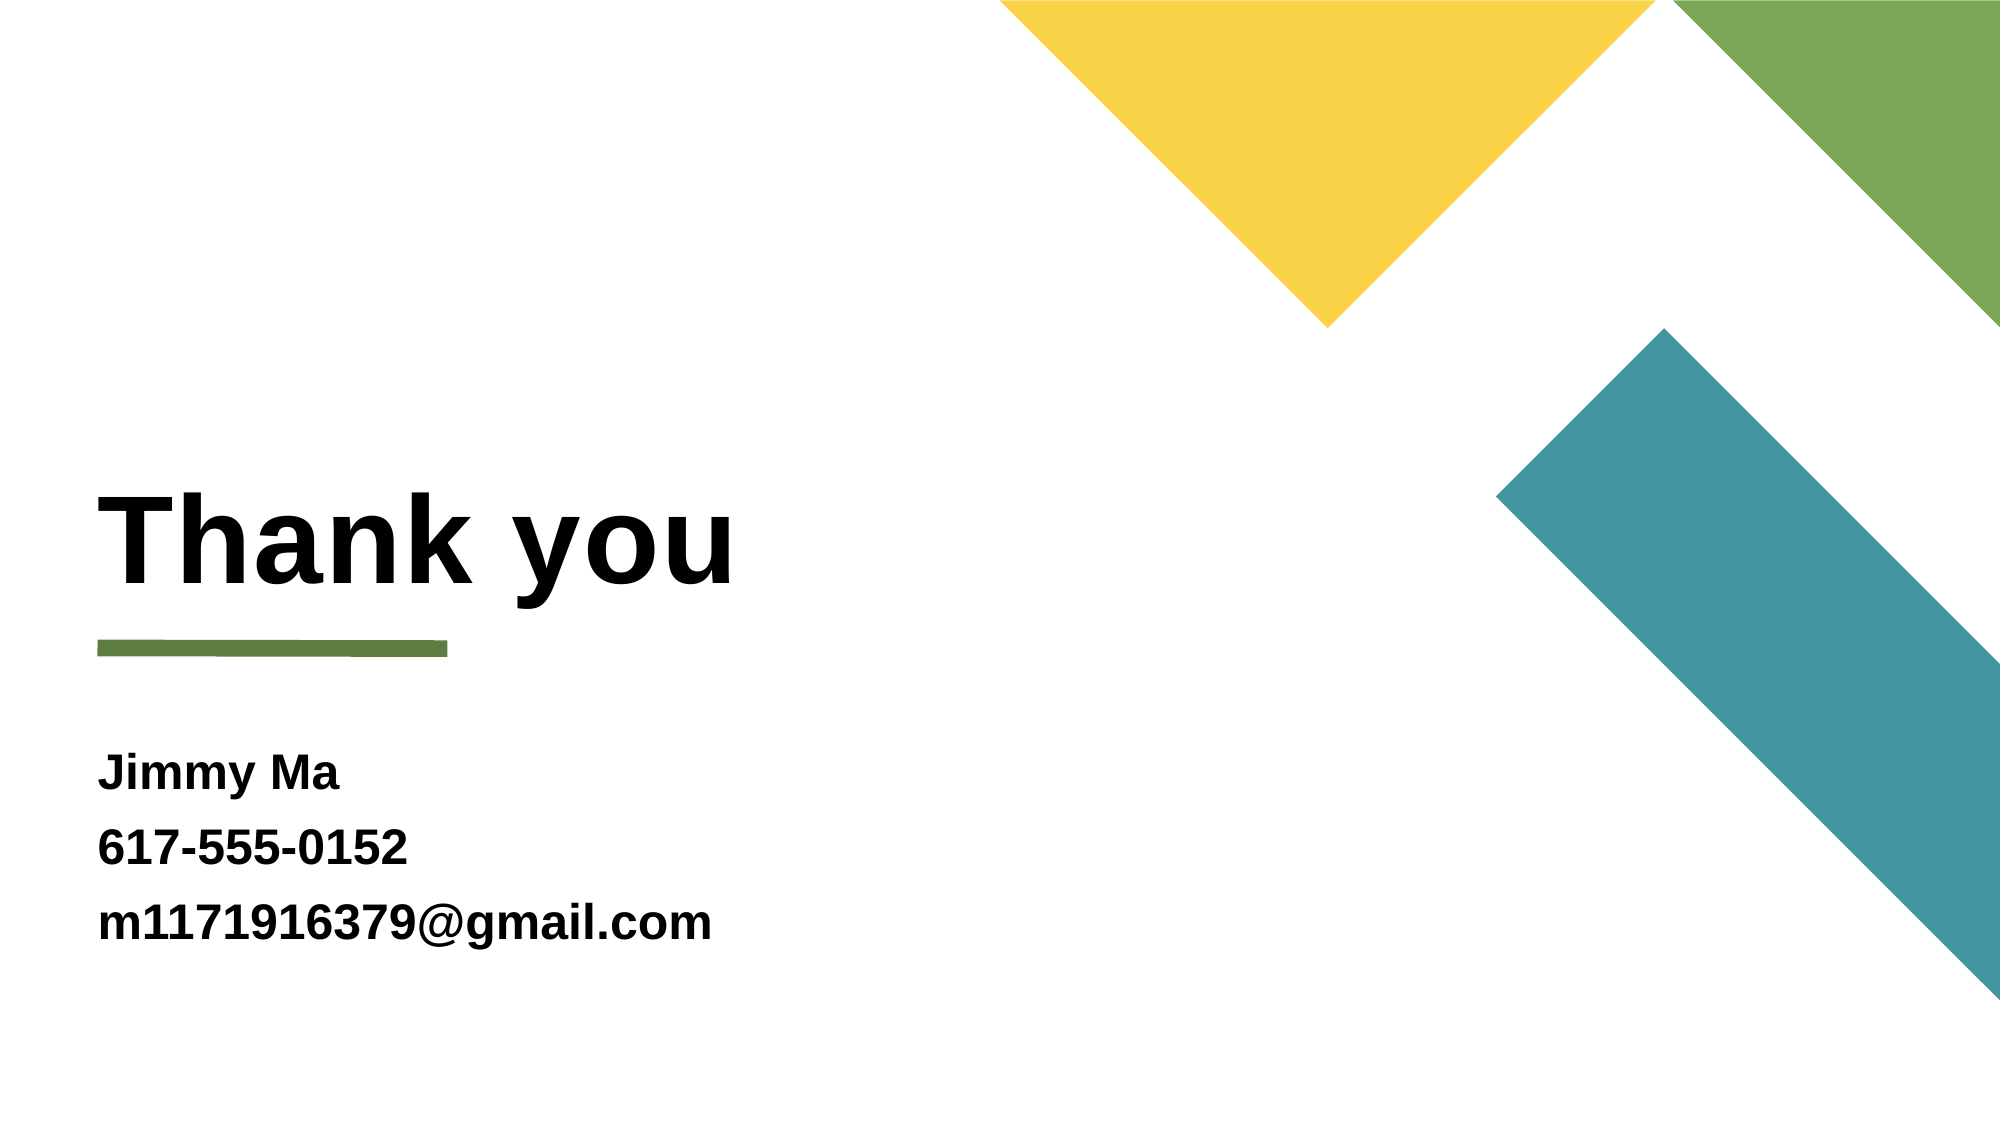

# Thank you
Jimmy Ma
617-555-0152
m1171916379@gmail.com